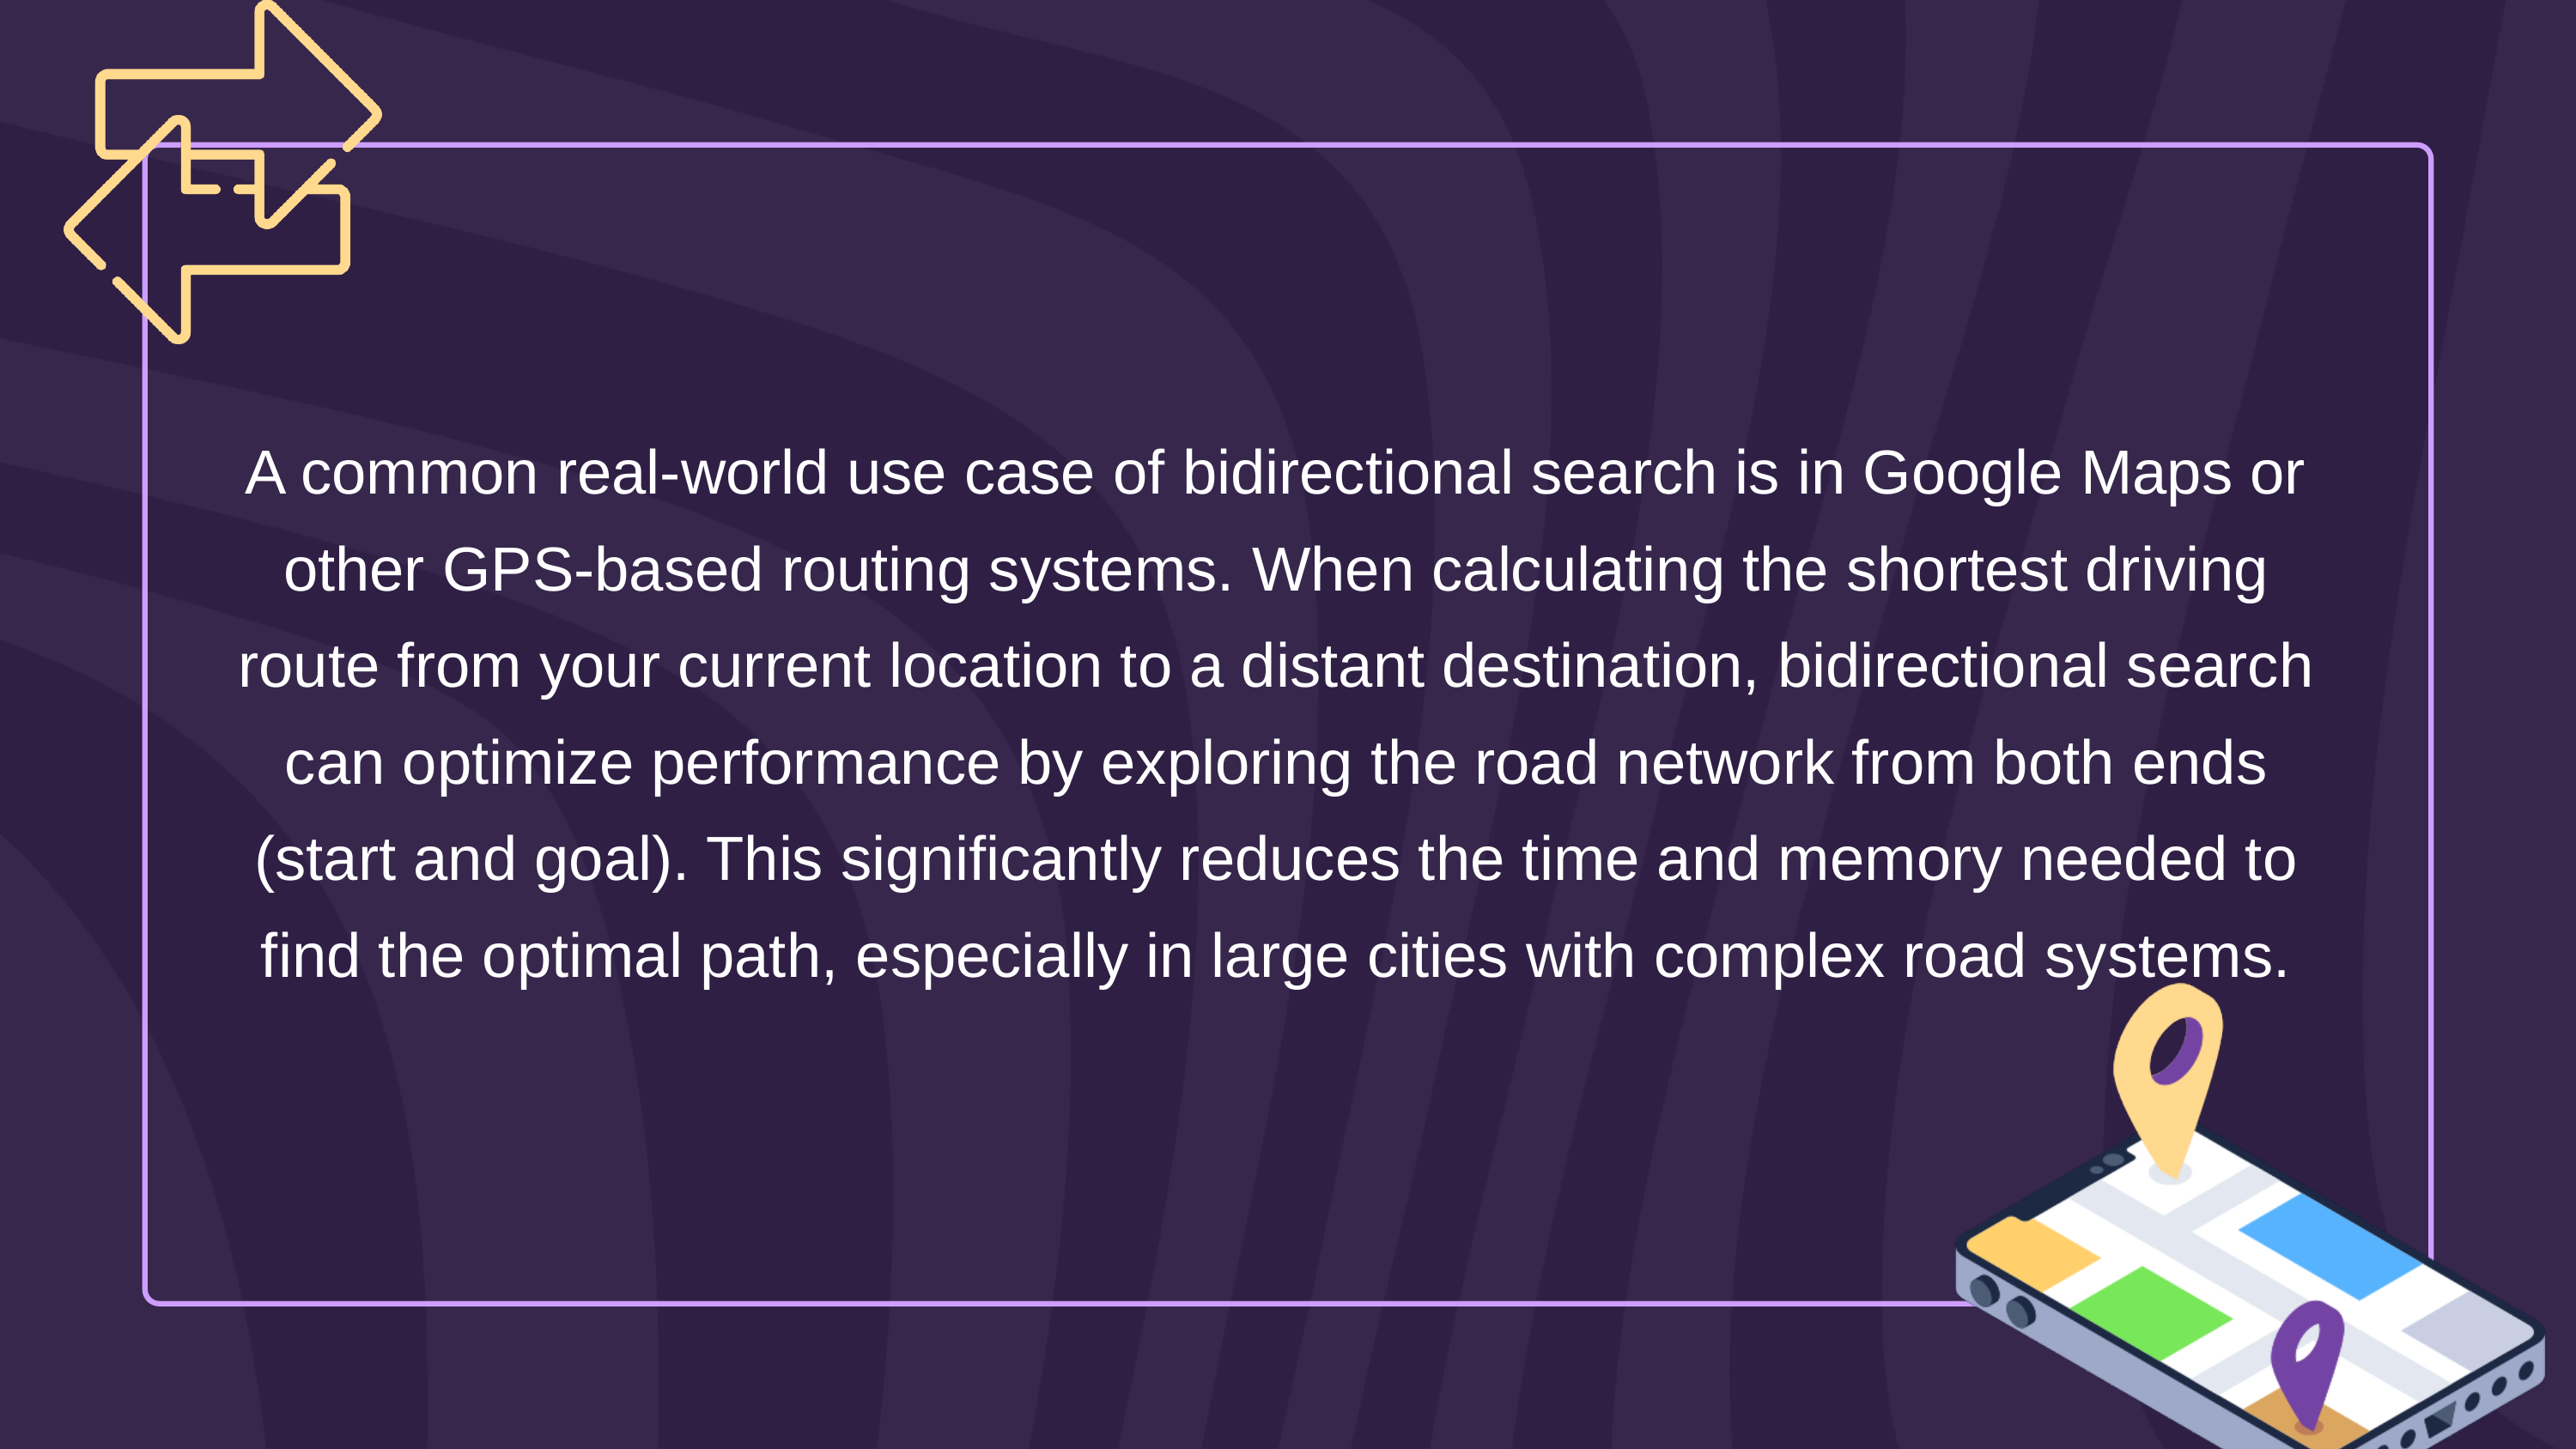

A common real-world use case of bidirectional search is in Google Maps or other GPS-based routing systems. When calculating the shortest driving route from your current location to a distant destination, bidirectional search can optimize performance by exploring the road network from both ends (start and goal). This significantly reduces the time and memory needed to find the optimal path, especially in large cities with complex road systems.